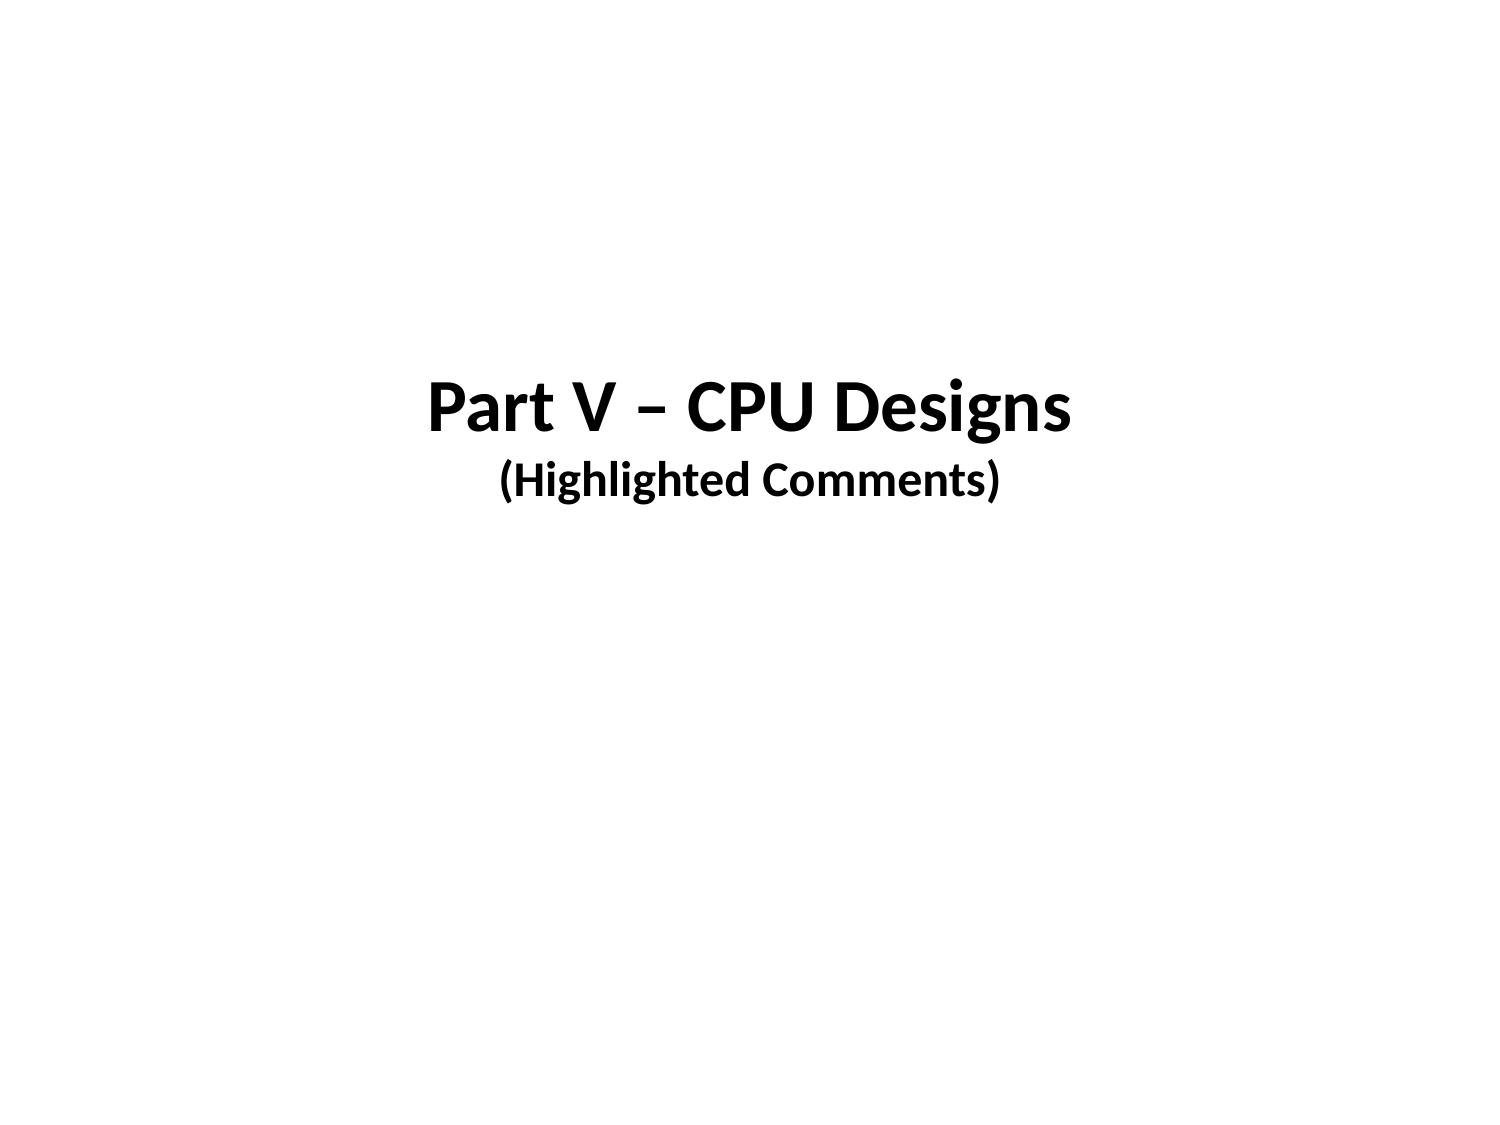

# Part V – CPU Designs (Highlighted Comments)